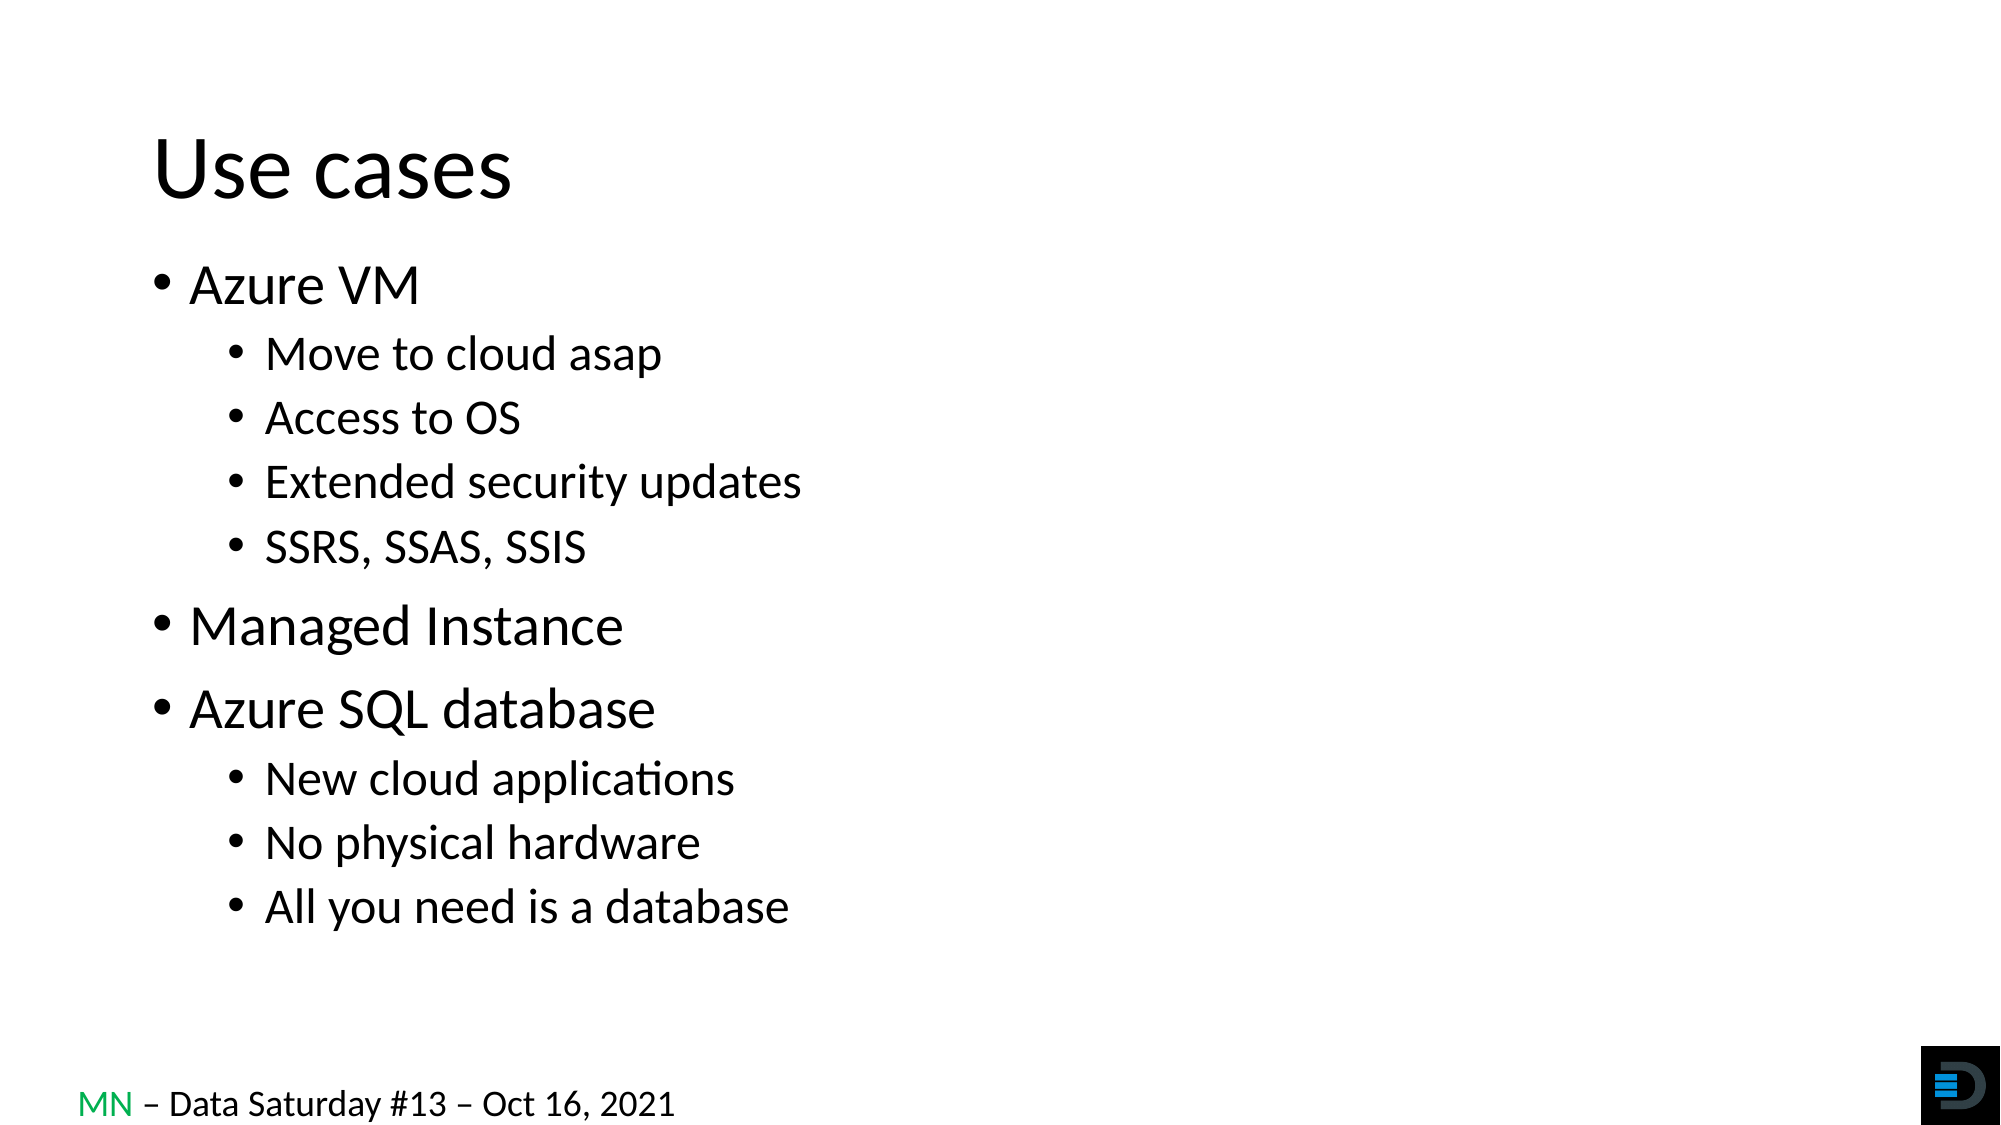

# Use cases
Azure VM
Move to cloud asap
Access to OS
Extended security updates
SSRS, SSAS, SSIS
Managed Instance
Azure SQL database
New cloud applications
No physical hardware
All you need is a database